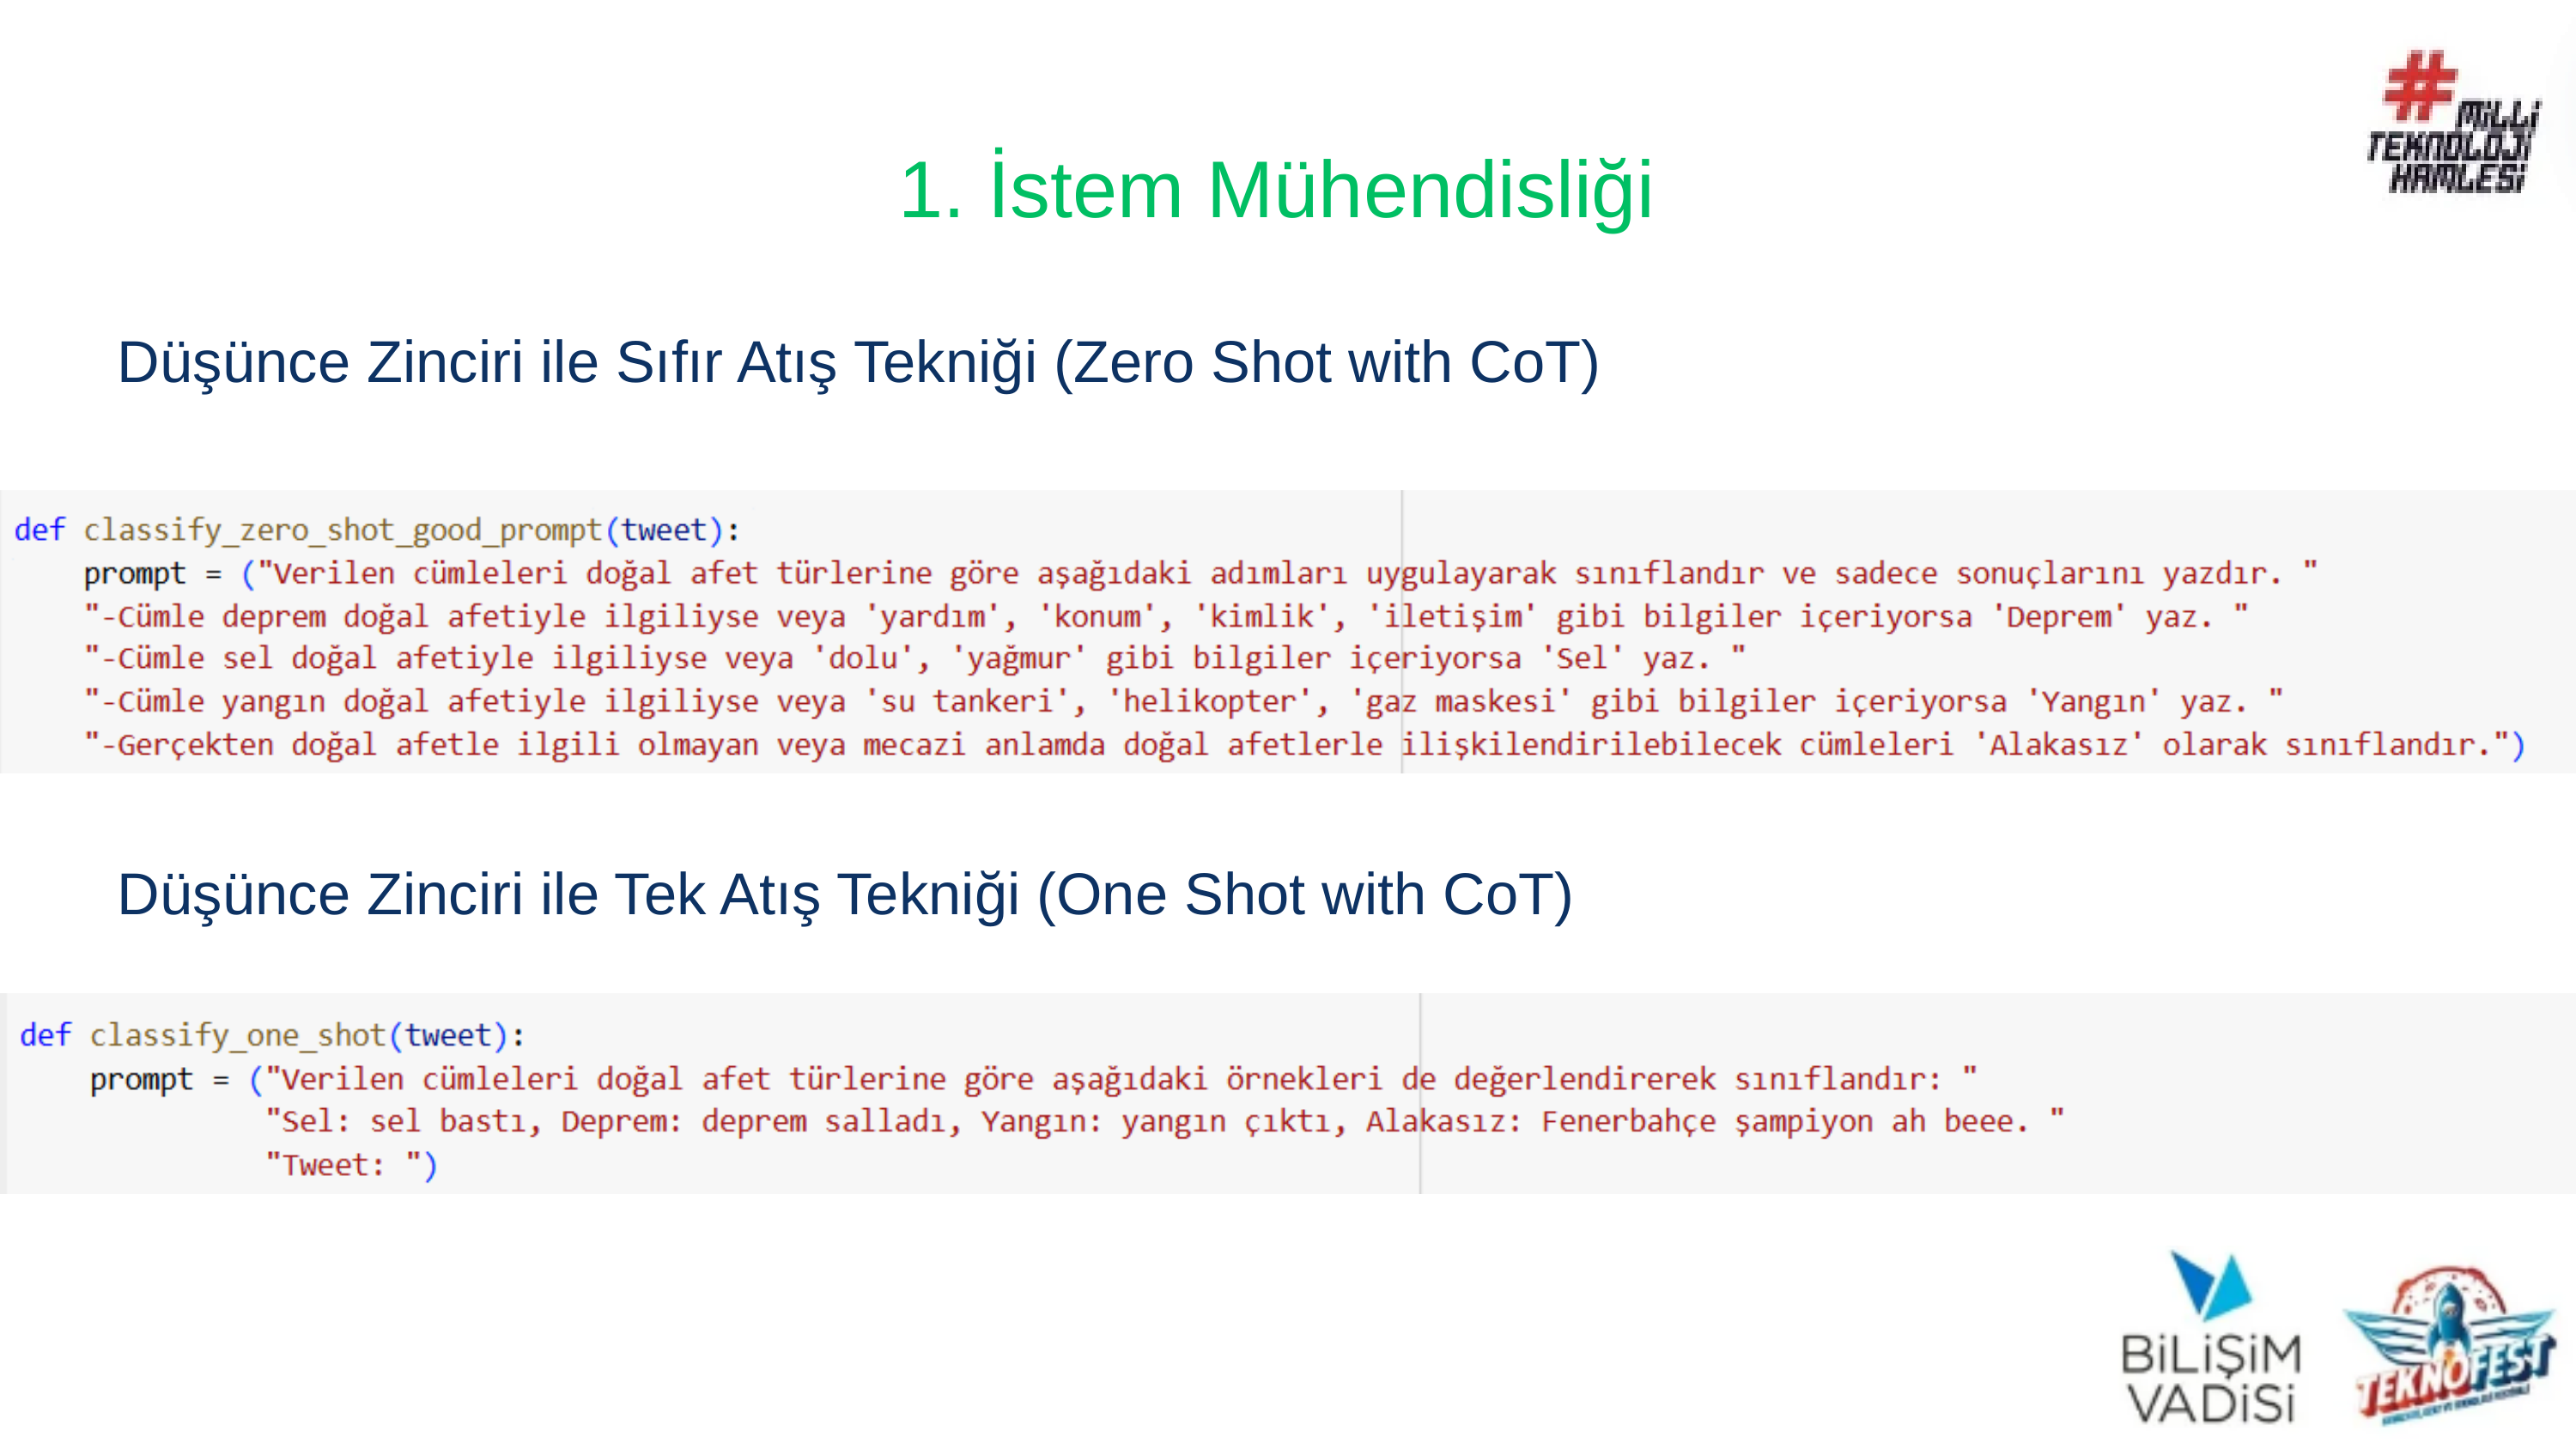

1. İstem Mühendisliği
Düşünce Zinciri ile Sıfır Atış Tekniği (Zero Shot with CoT)

Düşünce Zinciri ile Tek Atış Tekniği (One Shot with CoT)